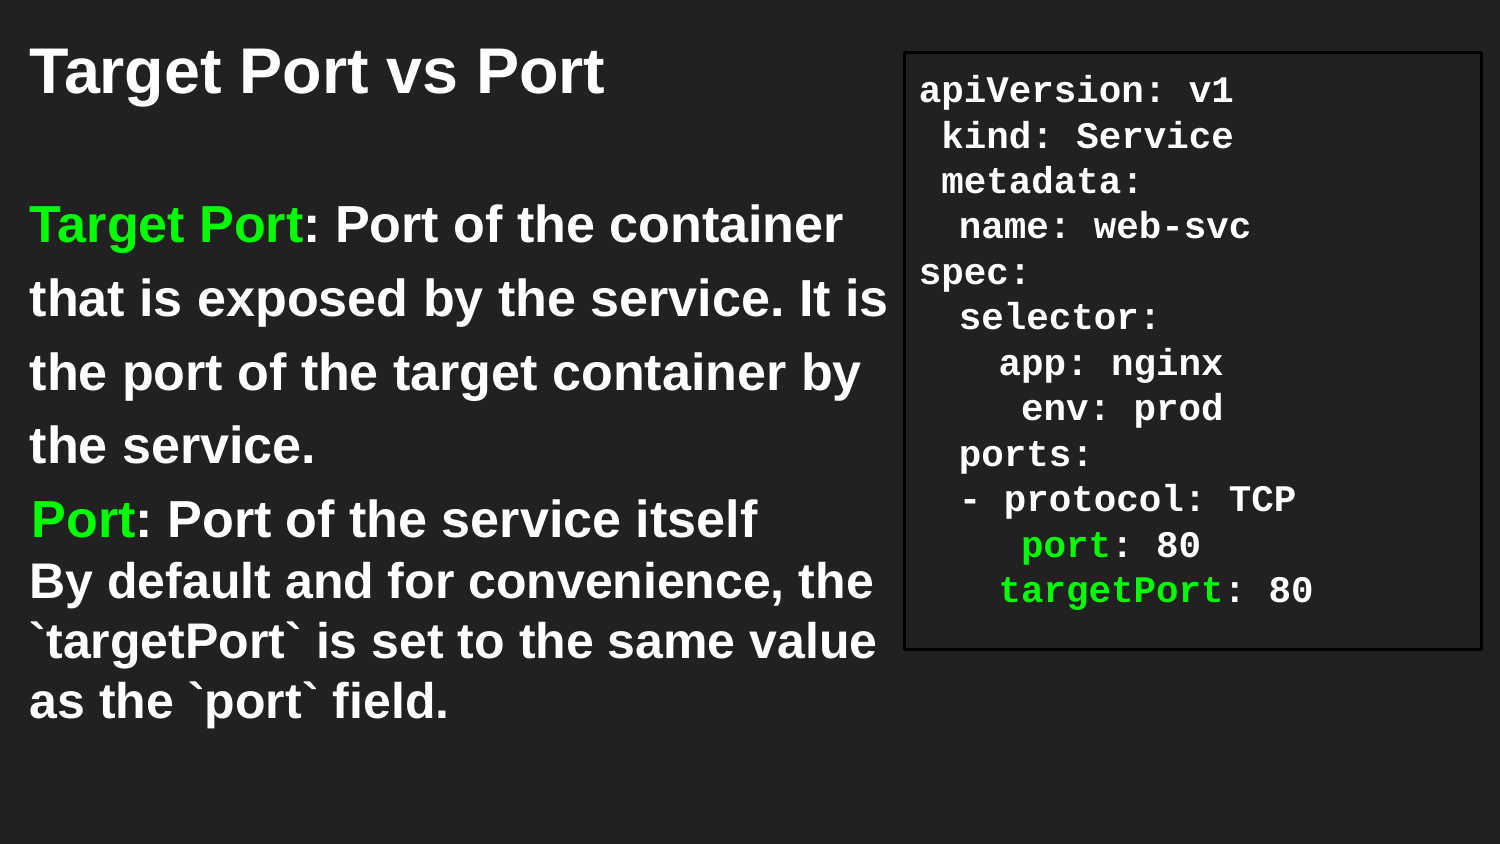

Target Port vs Port

Target Port: Port of the container that is exposed by the service. It is the port of the target container by the service.
Port: Port of the service itself
By default and for convenience, the `targetPort` is set to the same value as the `port` field.

apiVersion: v1  kind: Service  metadata:
name: web-svc
spec:
selector:  app: nginx  env: prod
ports:
- protocol: TCP  port: 80
targetPort: 80